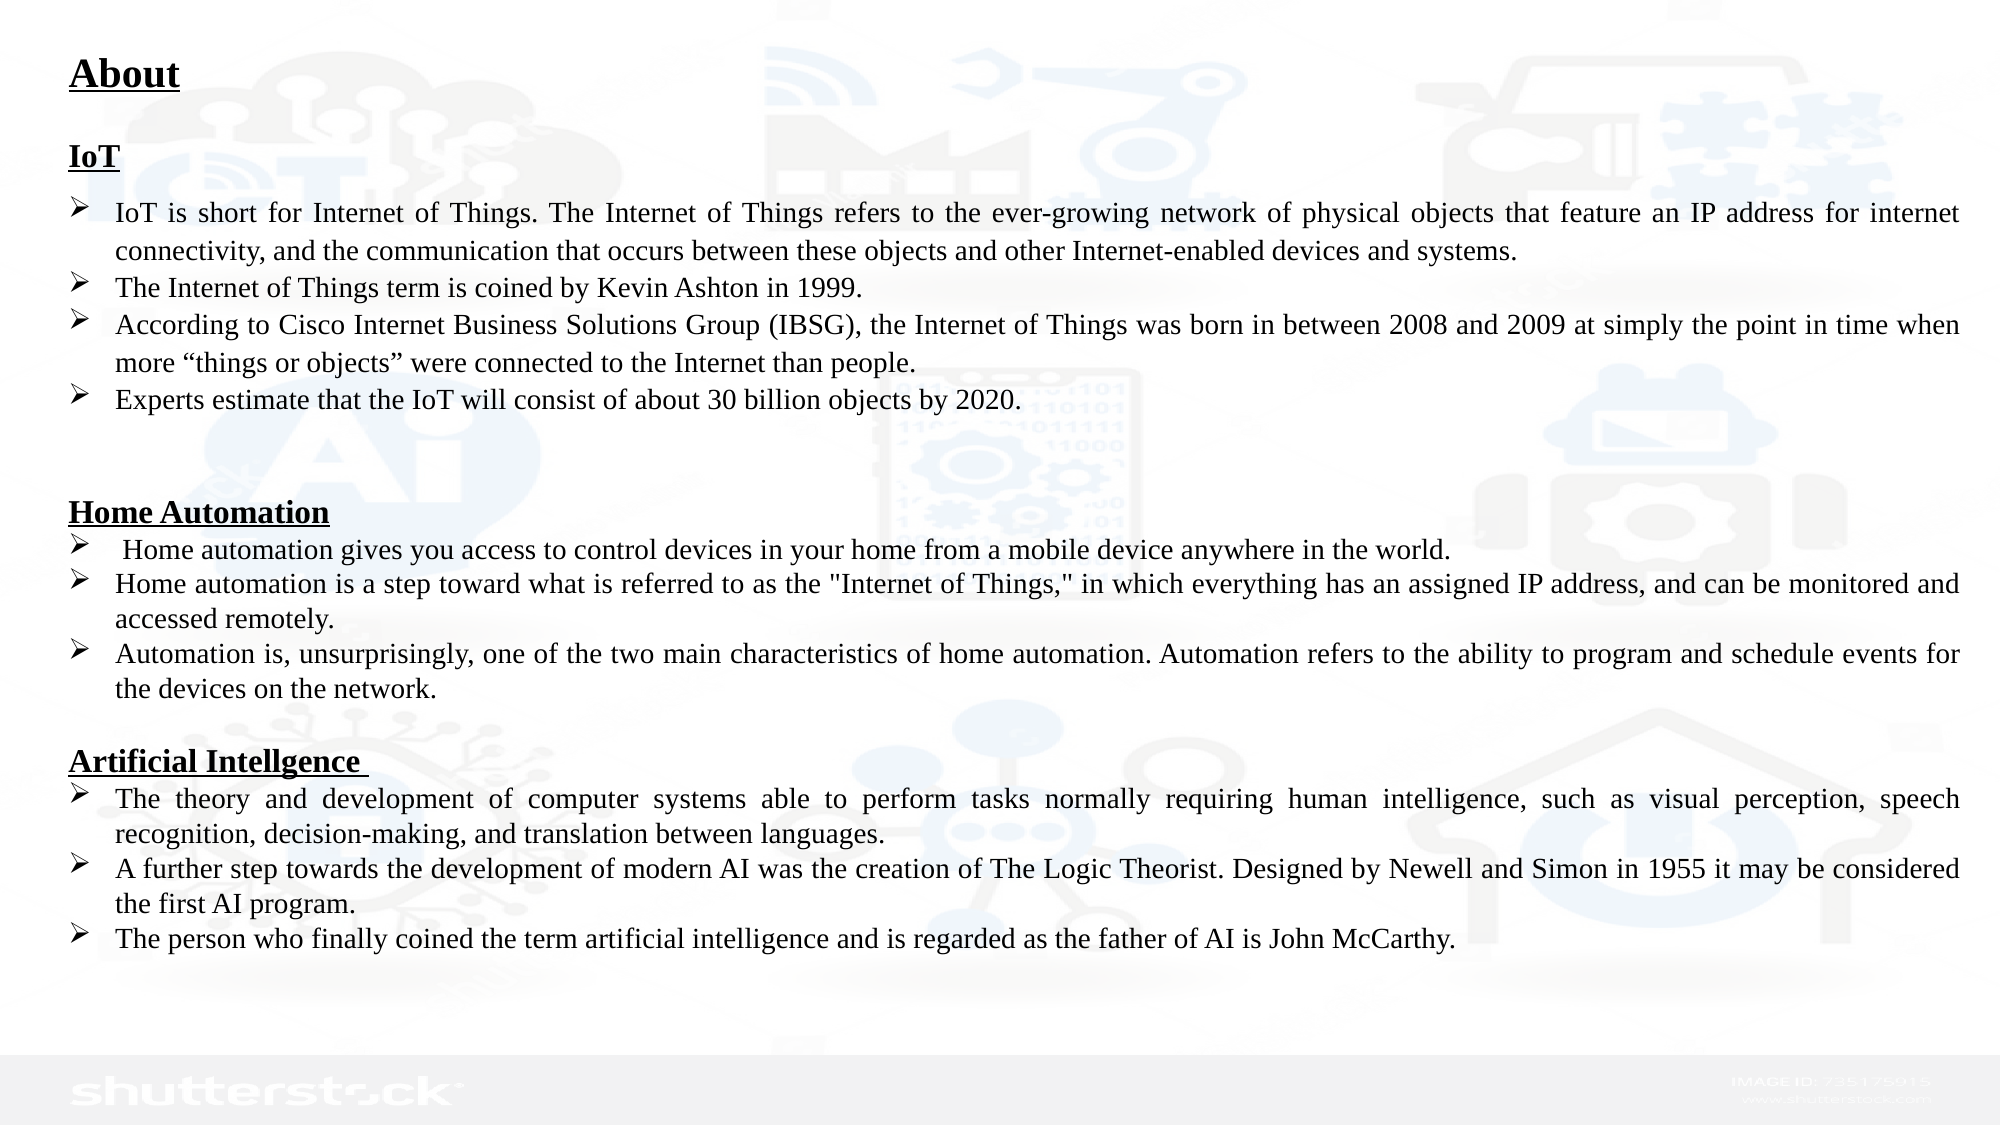

# About
IoT
IoT is short for Internet of Things. The Internet of Things refers to the ever-growing network of physical objects that feature an IP address for internet connectivity, and the communication that occurs between these objects and other Internet-enabled devices and systems.
The Internet of Things term is coined by Kevin Ashton in 1999.
According to Cisco Internet Business Solutions Group (IBSG), the Internet of Things was born in between 2008 and 2009 at simply the point in time when more “things or objects” were connected to the Internet than people.
Experts estimate that the IoT will consist of about 30 billion objects by 2020.

Home Automation
 Home automation gives you access to control devices in your home from a mobile device anywhere in the world.
Home automation is a step toward what is referred to as the "Internet of Things," in which everything has an assigned IP address, and can be monitored and accessed remotely.
Automation is, unsurprisingly, one of the two main characteristics of home automation. Automation refers to the ability to program and schedule events for the devices on the network.

Artificial Intellgence
The theory and development of computer systems able to perform tasks normally requiring human intelligence, such as visual perception, speech recognition, decision-making, and translation between languages.
A further step towards the development of modern AI was the creation of The Logic Theorist. Designed by Newell and Simon in 1955 it may be considered the first AI program.
The person who finally coined the term artificial intelligence and is regarded as the father of AI is John McCarthy.